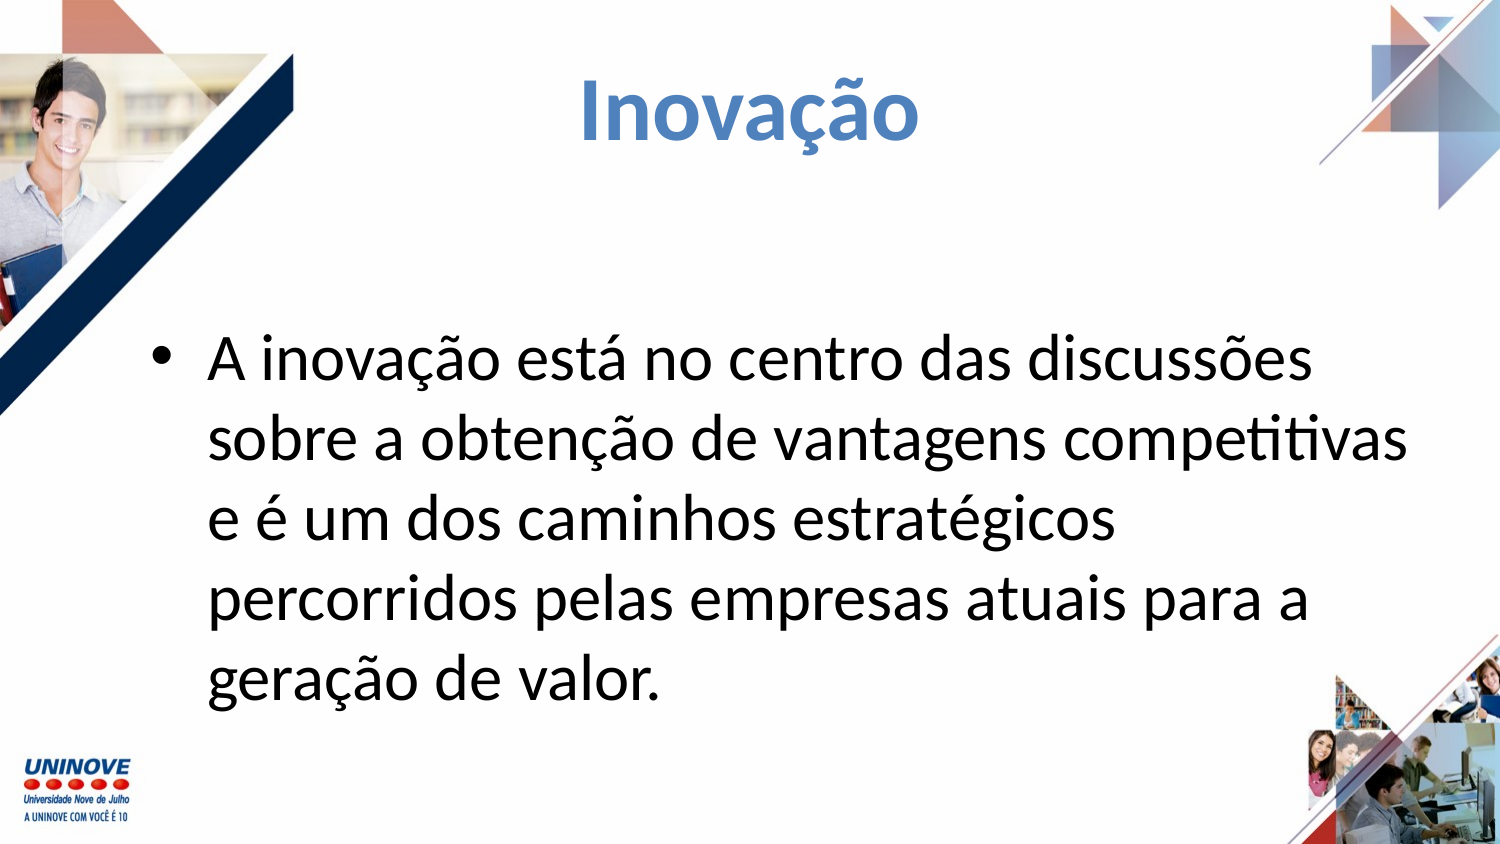

# Inovação
A inovação está no centro das discussões sobre a obtenção de vantagens competitivas e é um dos caminhos estratégicos percorridos pelas empresas atuais para a geração de valor.